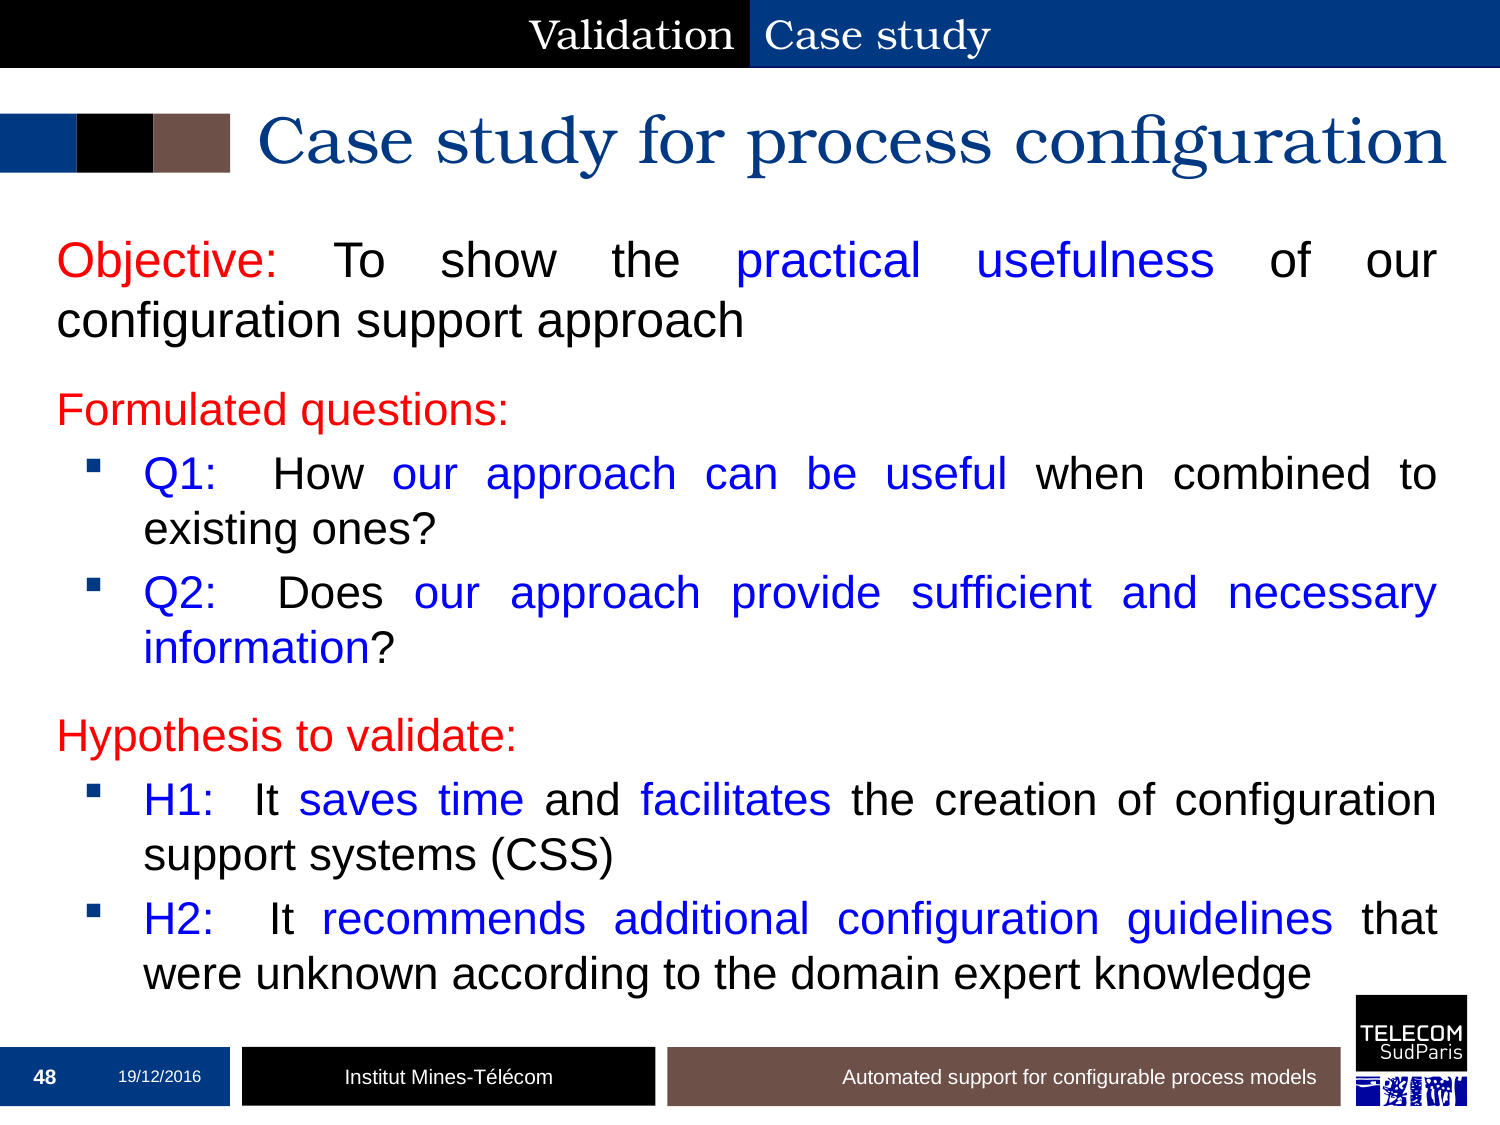

Validation
Case study
# Case study for process configuration
Objective: To show the practical usefulness of our configuration support approach

Formulated questions:
Q1:  How our approach can be useful when combined to existing ones?
Q2:  Does our approach provide sufficient and necessary information?

Hypothesis to validate:
H1:  It saves time and facilitates the creation of configuration support systems (CSS)
H2:  It recommends additional configuration guidelines that were unknown according to the domain expert knowledge
48
19/12/2016
Automated support for configurable process models